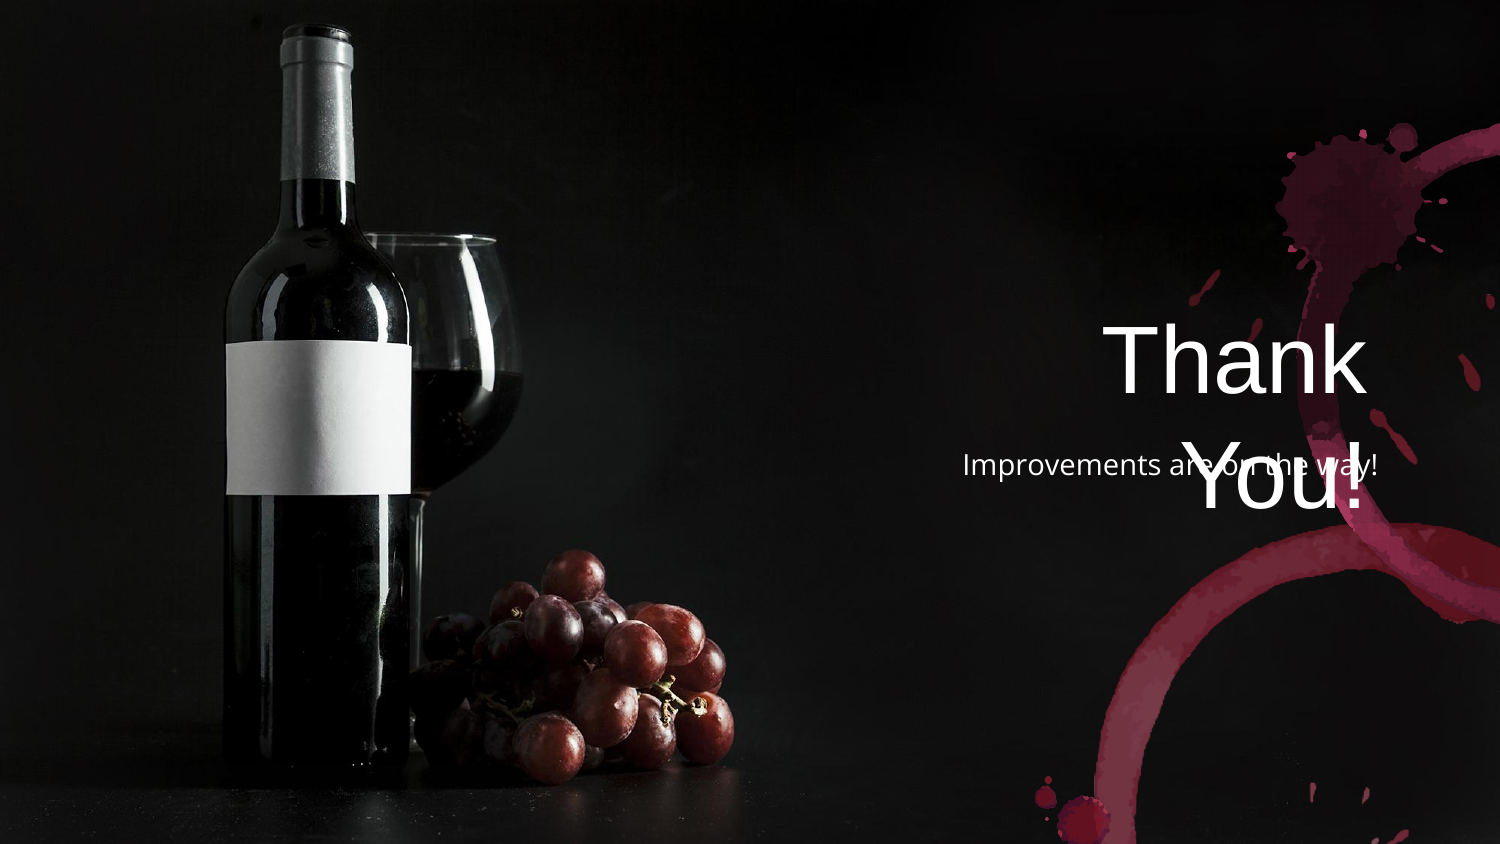

Improvements are on the way!
# Thank You!